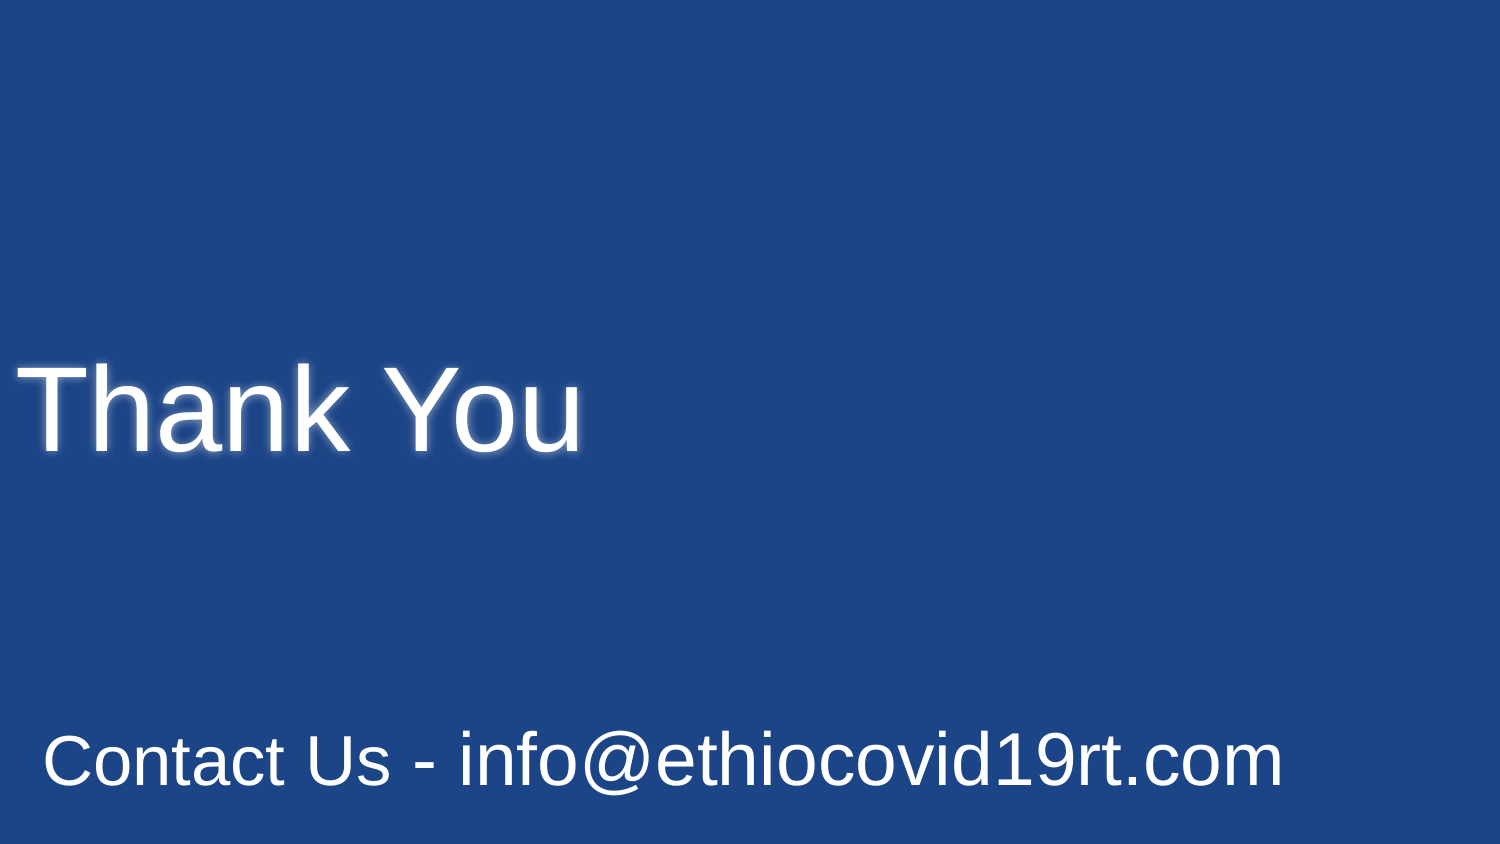

# Thank You
Contact Us - info@ethiocovid19rt.com